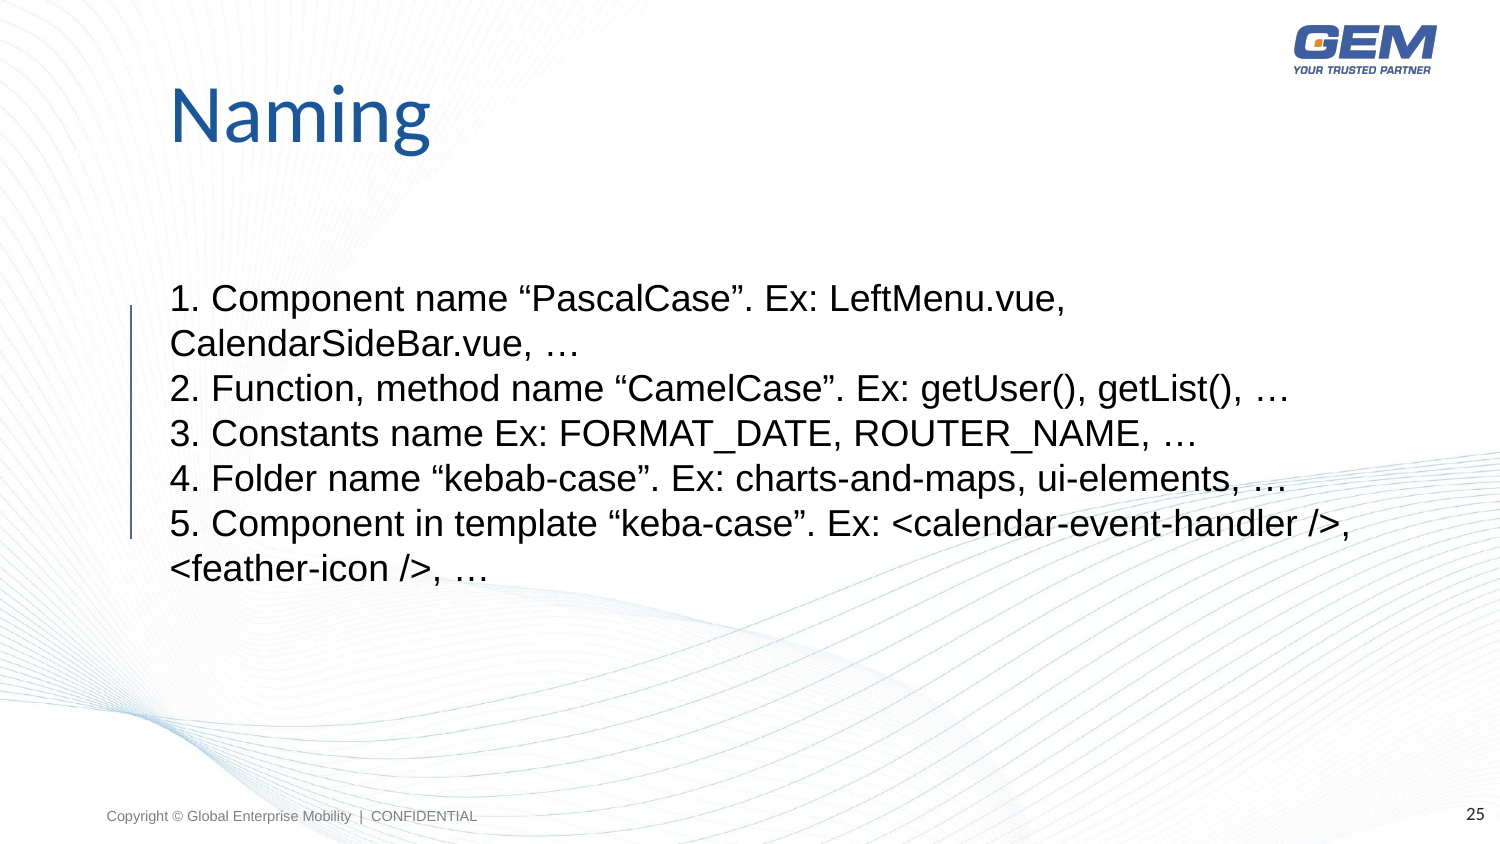

Naming

1. Component name “PascalCase”. Ex: LeftMenu.vue, CalendarSideBar.vue, …
2. Function, method name “CamelCase”. Ex: getUser(), getList(), …
3. Constants name Ex: FORMAT_DATE, ROUTER_NAME, …
4. Folder name “kebab-case”. Ex: charts-and-maps, ui-elements, …
5. Component in template “keba-case”. Ex: <calendar-event-handler />, <feather-icon />, …
25